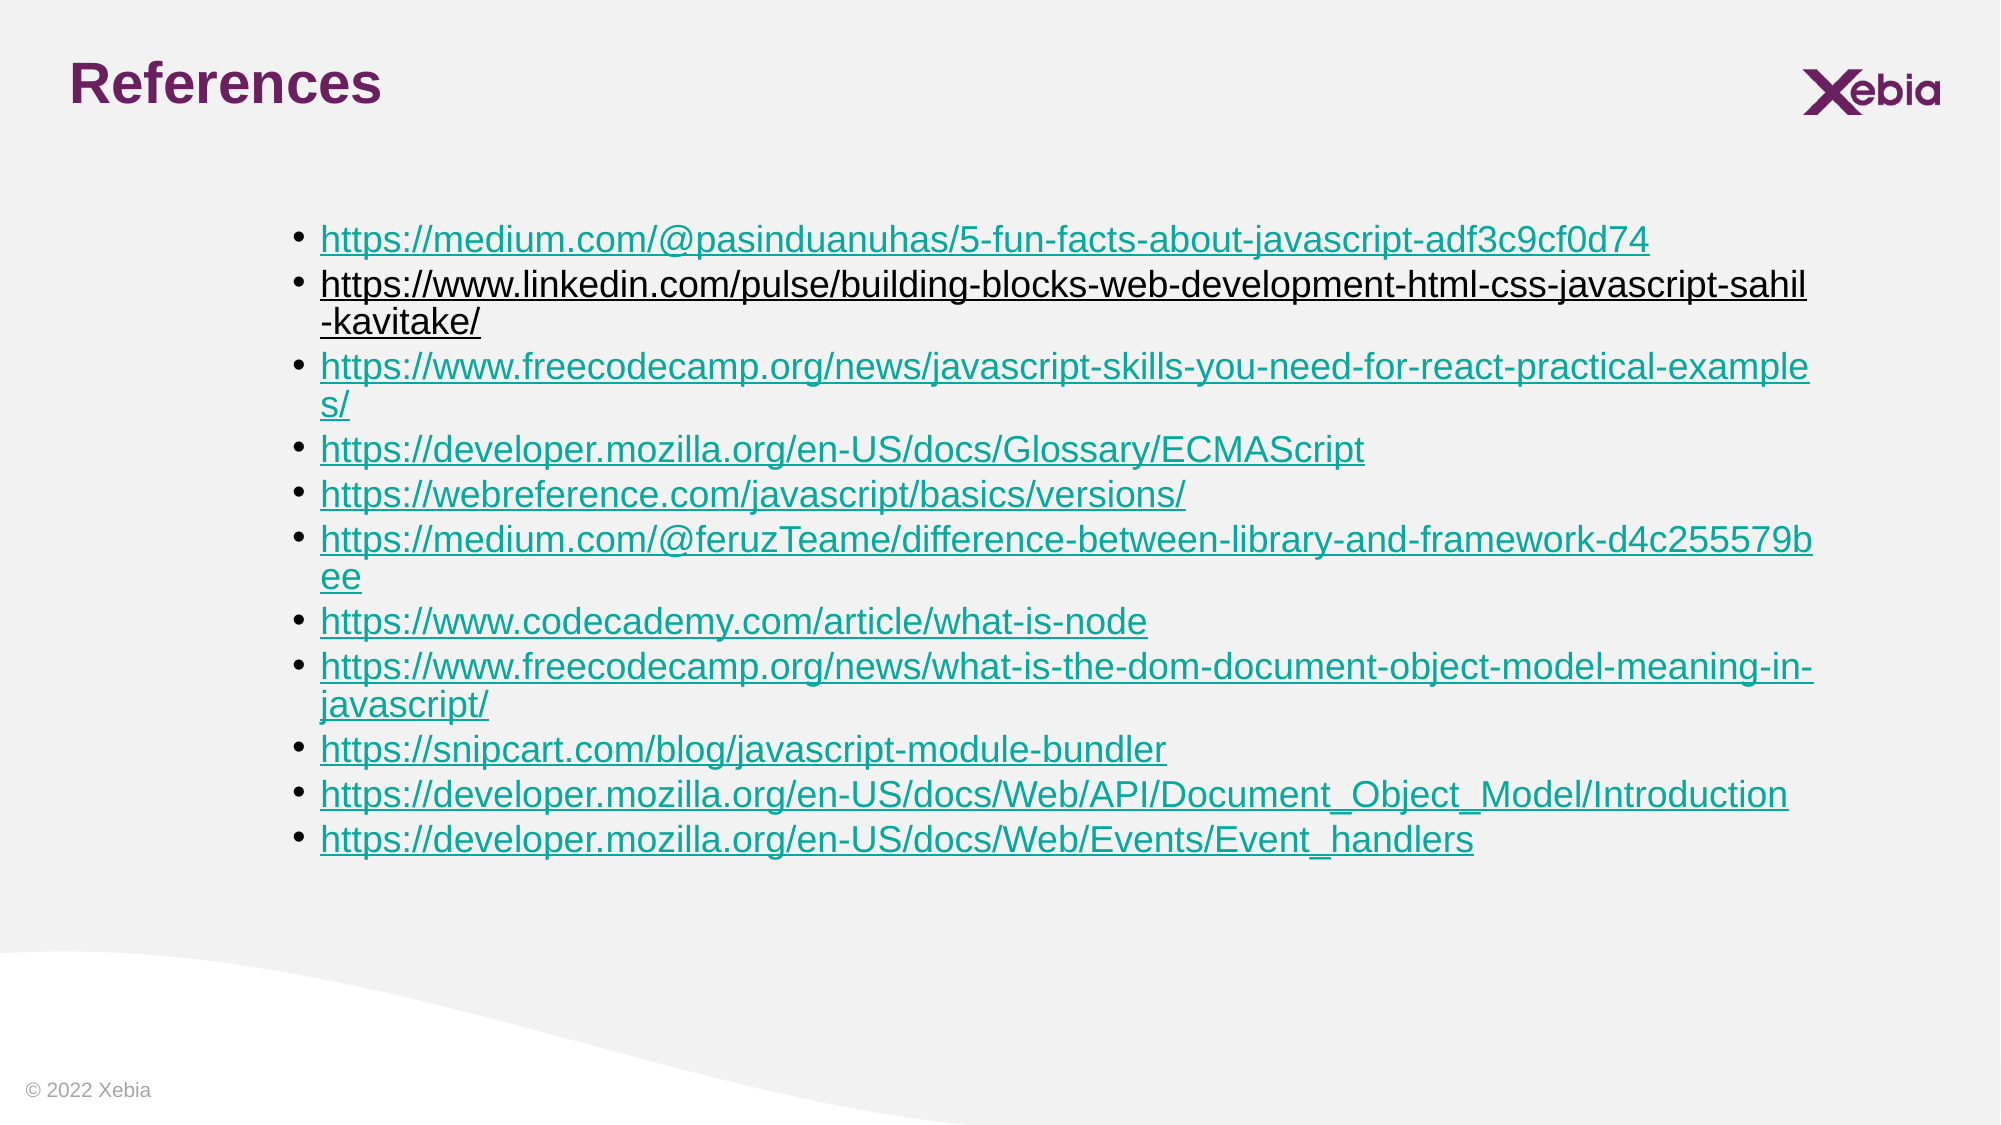

References
https://medium.com/@pasinduanuhas/5-fun-facts-about-javascript-adf3c9cf0d74
https://www.linkedin.com/pulse/building-blocks-web-development-html-css-javascript-sahil-kavitake/
https://www.freecodecamp.org/news/javascript-skills-you-need-for-react-practical-examples/
https://developer.mozilla.org/en-US/docs/Glossary/ECMAScript
https://webreference.com/javascript/basics/versions/
https://medium.com/@feruzTeame/difference-between-library-and-framework-d4c255579bee
https://www.codecademy.com/article/what-is-node
https://www.freecodecamp.org/news/what-is-the-dom-document-object-model-meaning-in-javascript/
https://snipcart.com/blog/javascript-module-bundler
https://developer.mozilla.org/en-US/docs/Web/API/Document_Object_Model/Introduction
https://developer.mozilla.org/en-US/docs/Web/Events/Event_handlers